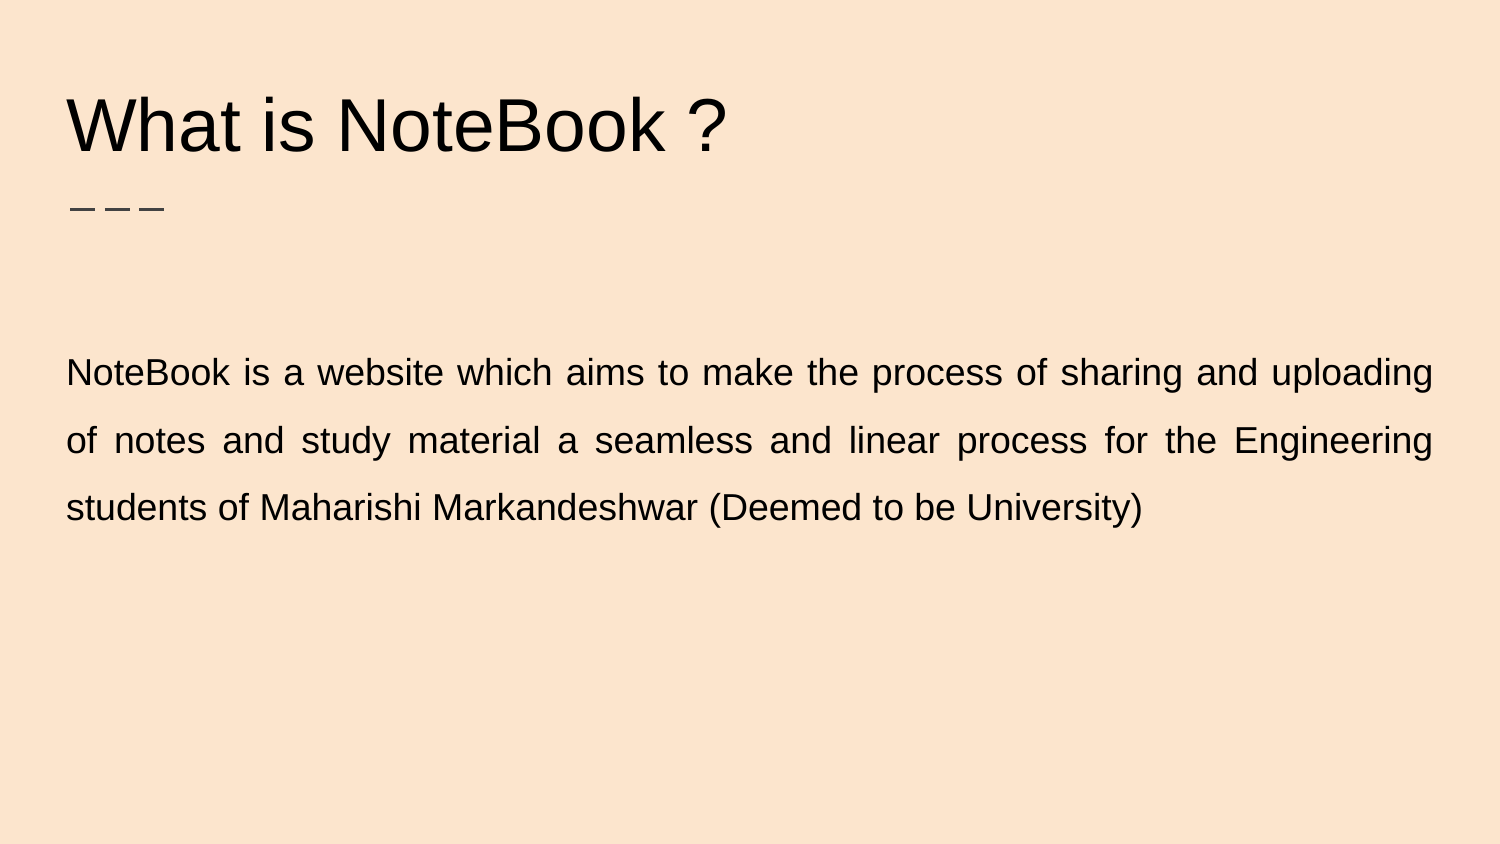

# What is NoteBook ?

NoteBook is a website which aims to make the process of sharing and uploading of notes and study material a seamless and linear process for the Engineering students of Maharishi Markandeshwar (Deemed to be University)